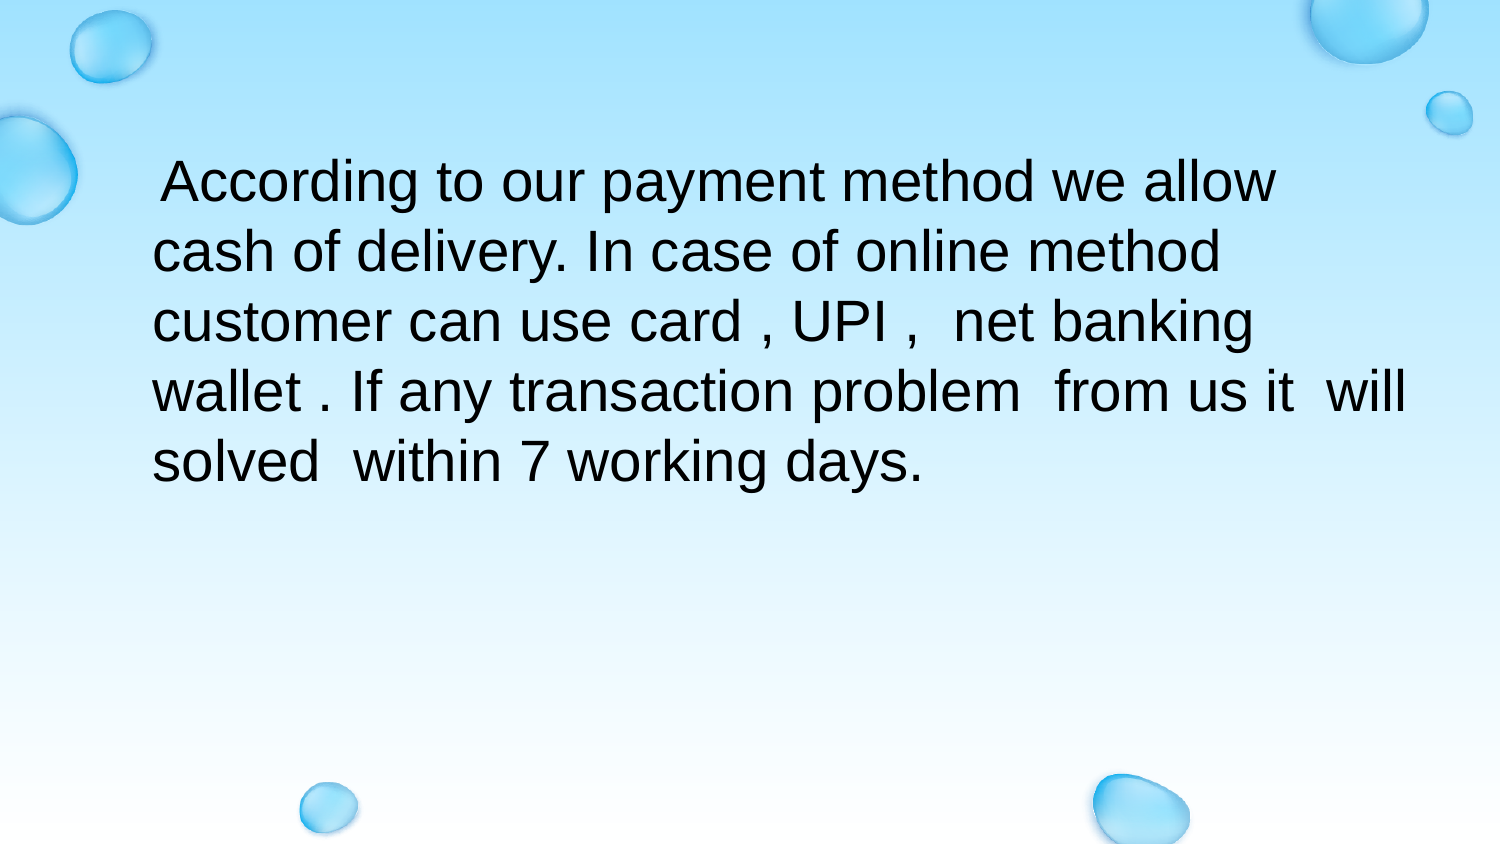

According to our payment method we allow cash of delivery. In case of online method customer can use card , UPI ,  net banking wallet . If any transaction problem  from us it  will solved  within 7 working days.